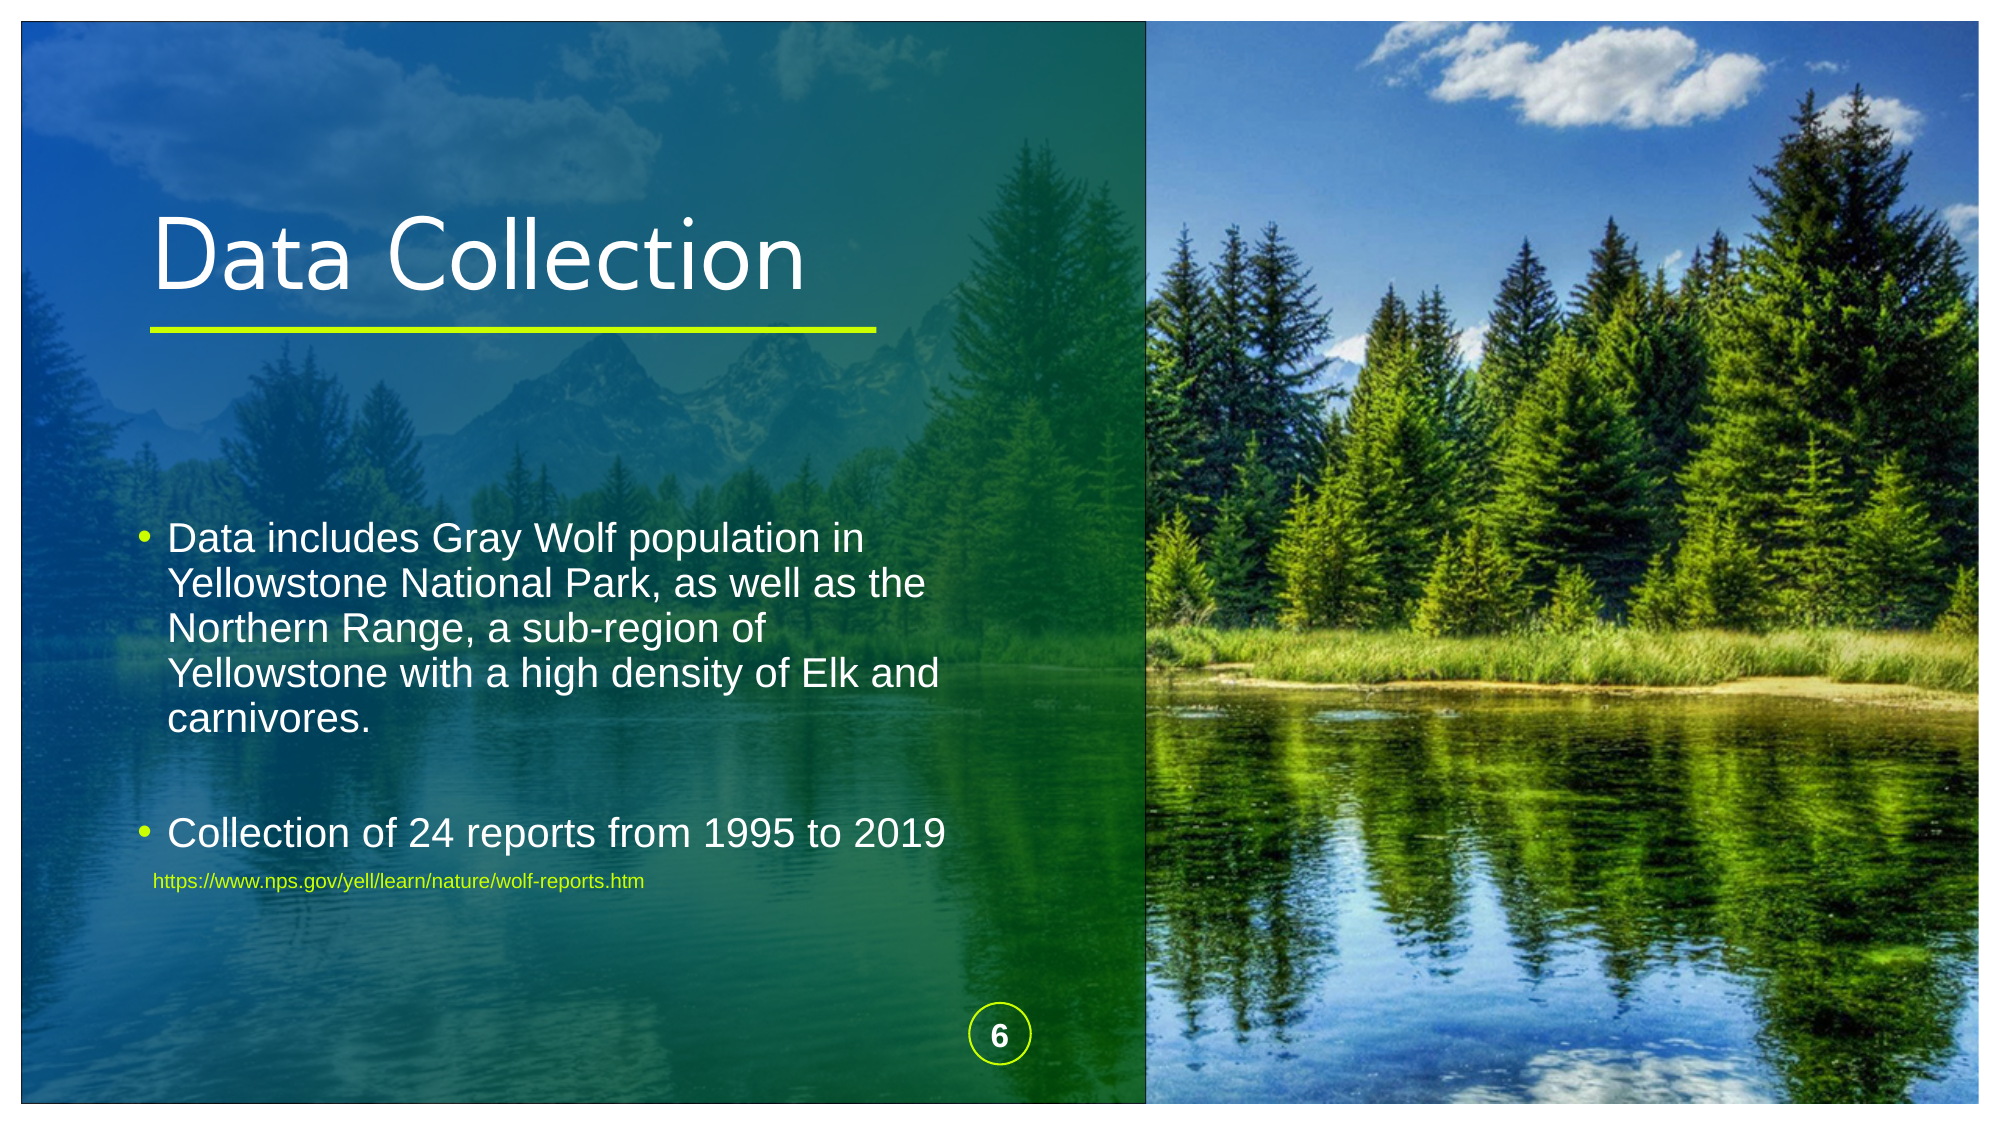

# Data Collection
Data includes Gray Wolf population in Yellowstone National Park, as well as the Northern Range, a sub-region of Yellowstone with a high density of Elk and carnivores.

Collection of 24 reports from 1995 to 2019
https://www.nps.gov/yell/learn/nature/wolf-reports.htm
6